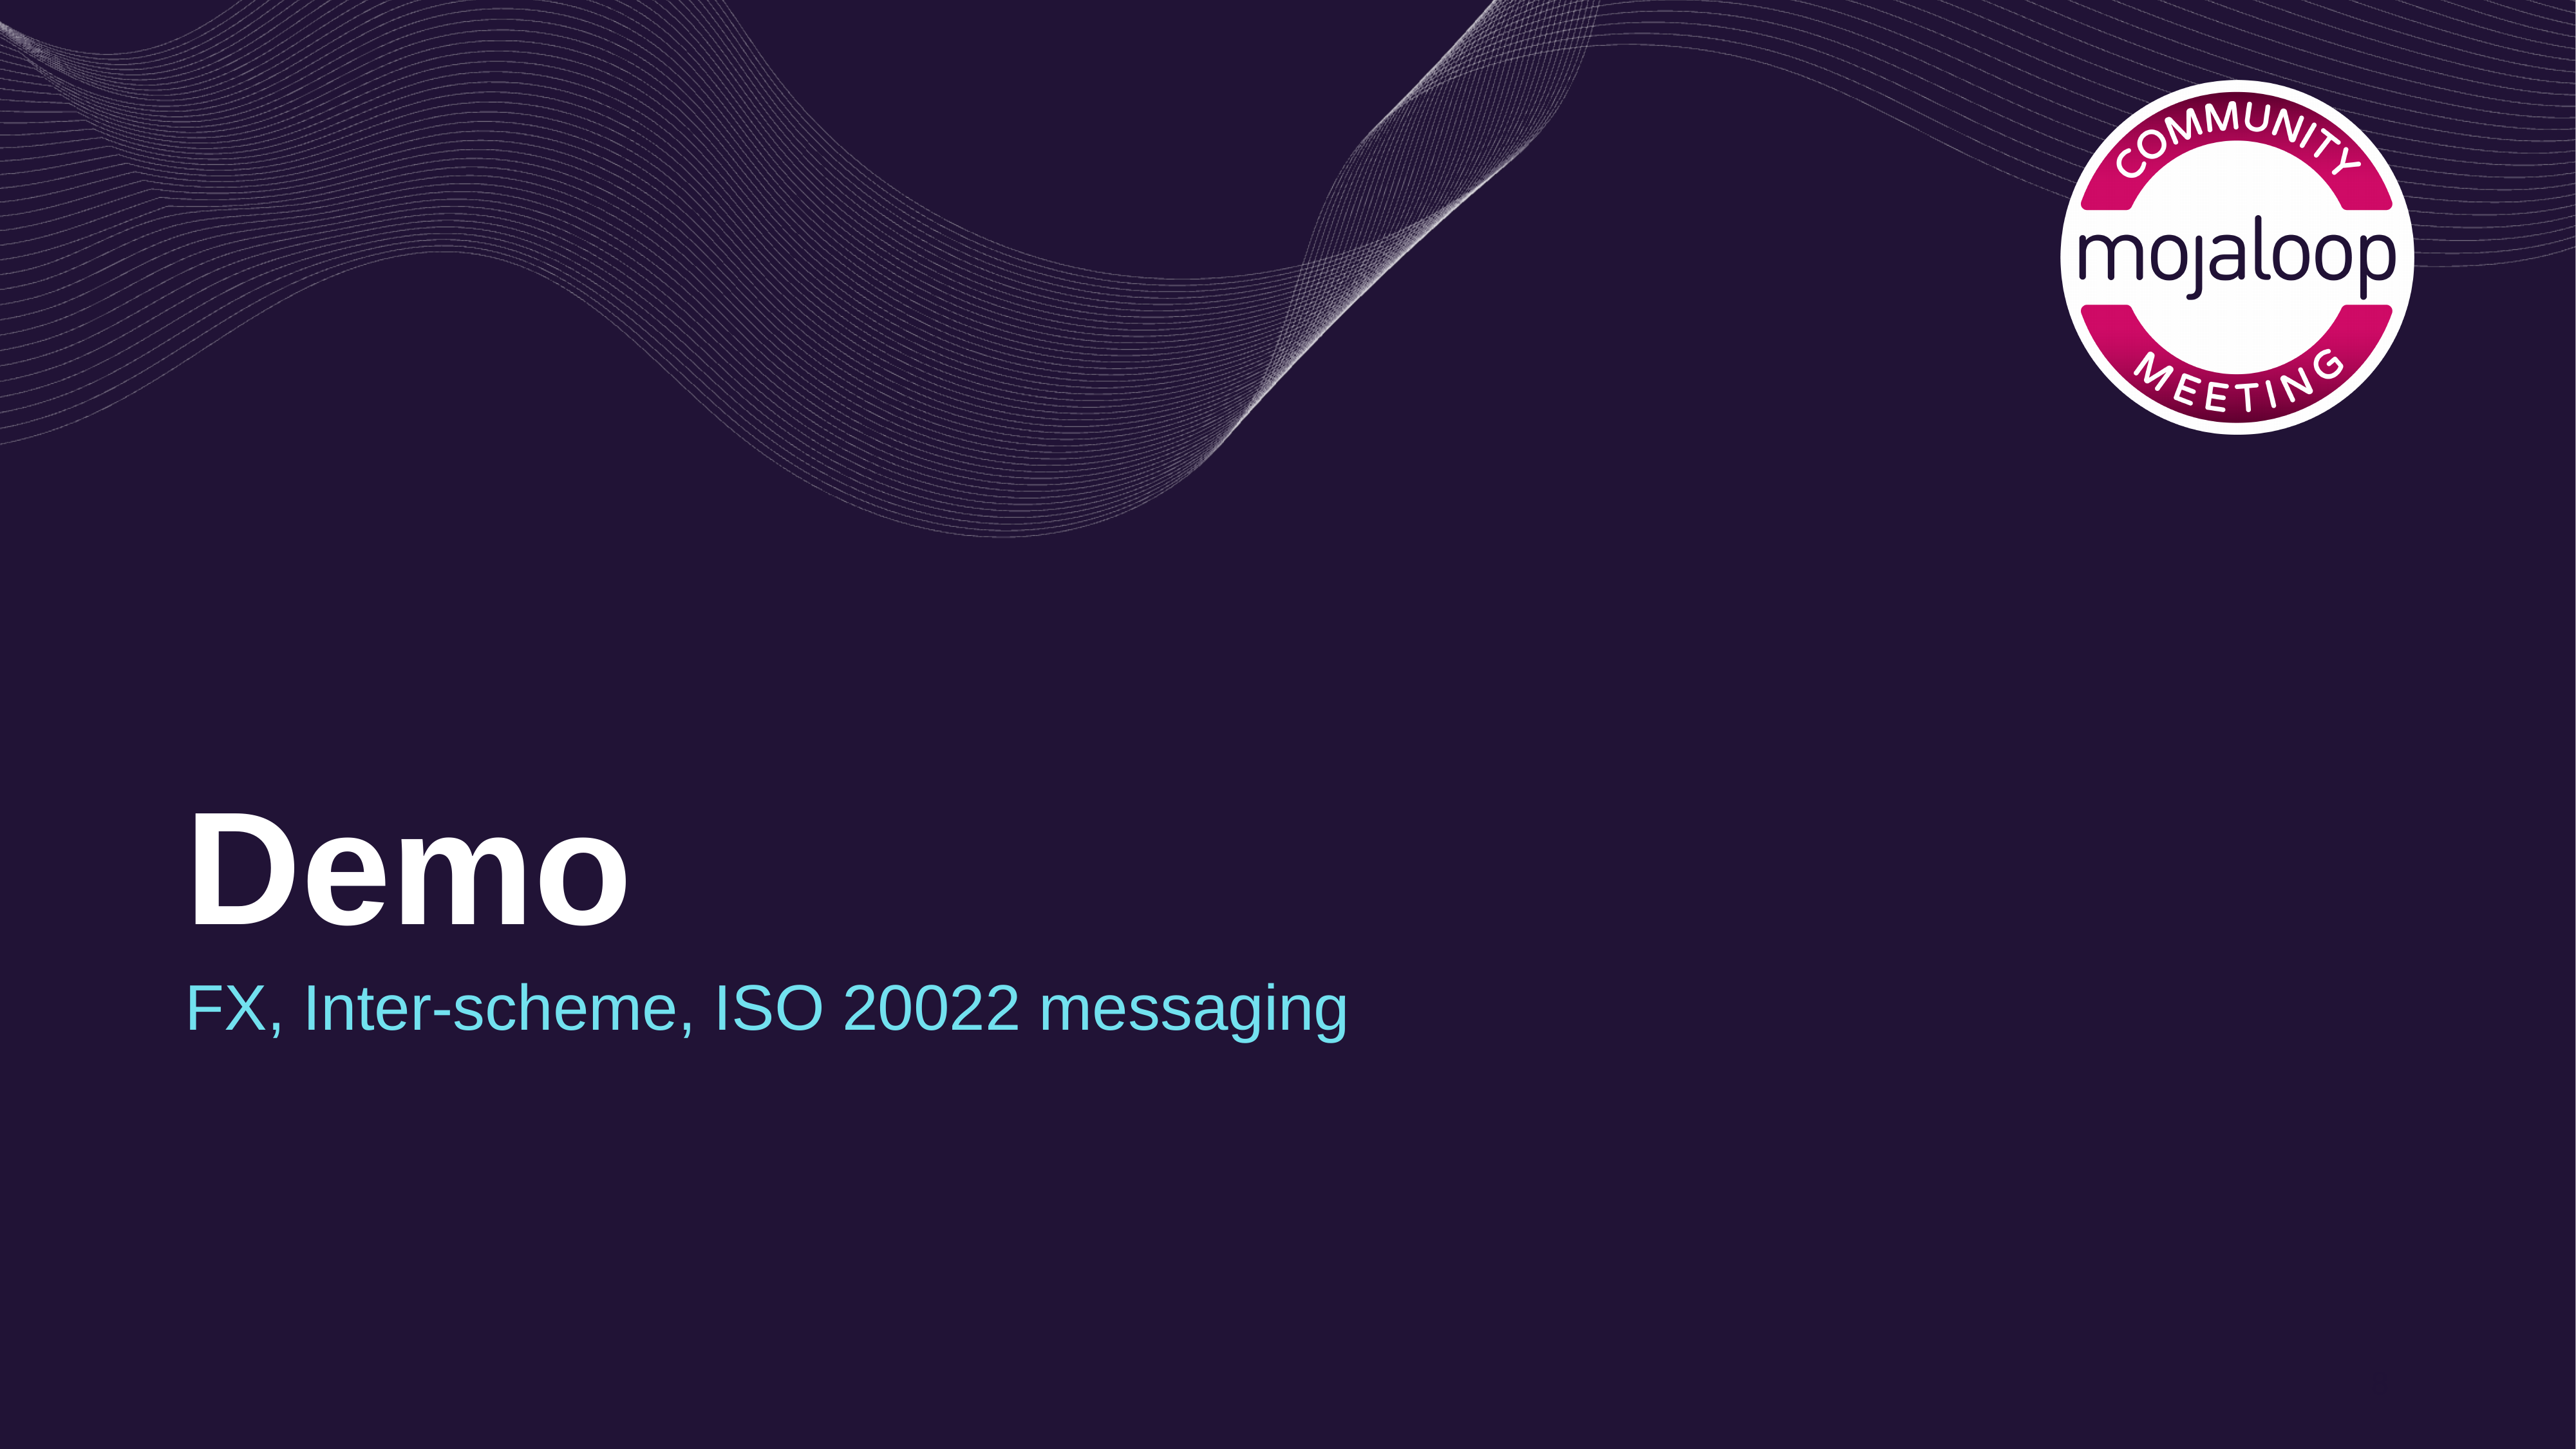

# Demo
FX, Inter-scheme, ISO 20022 messaging
8